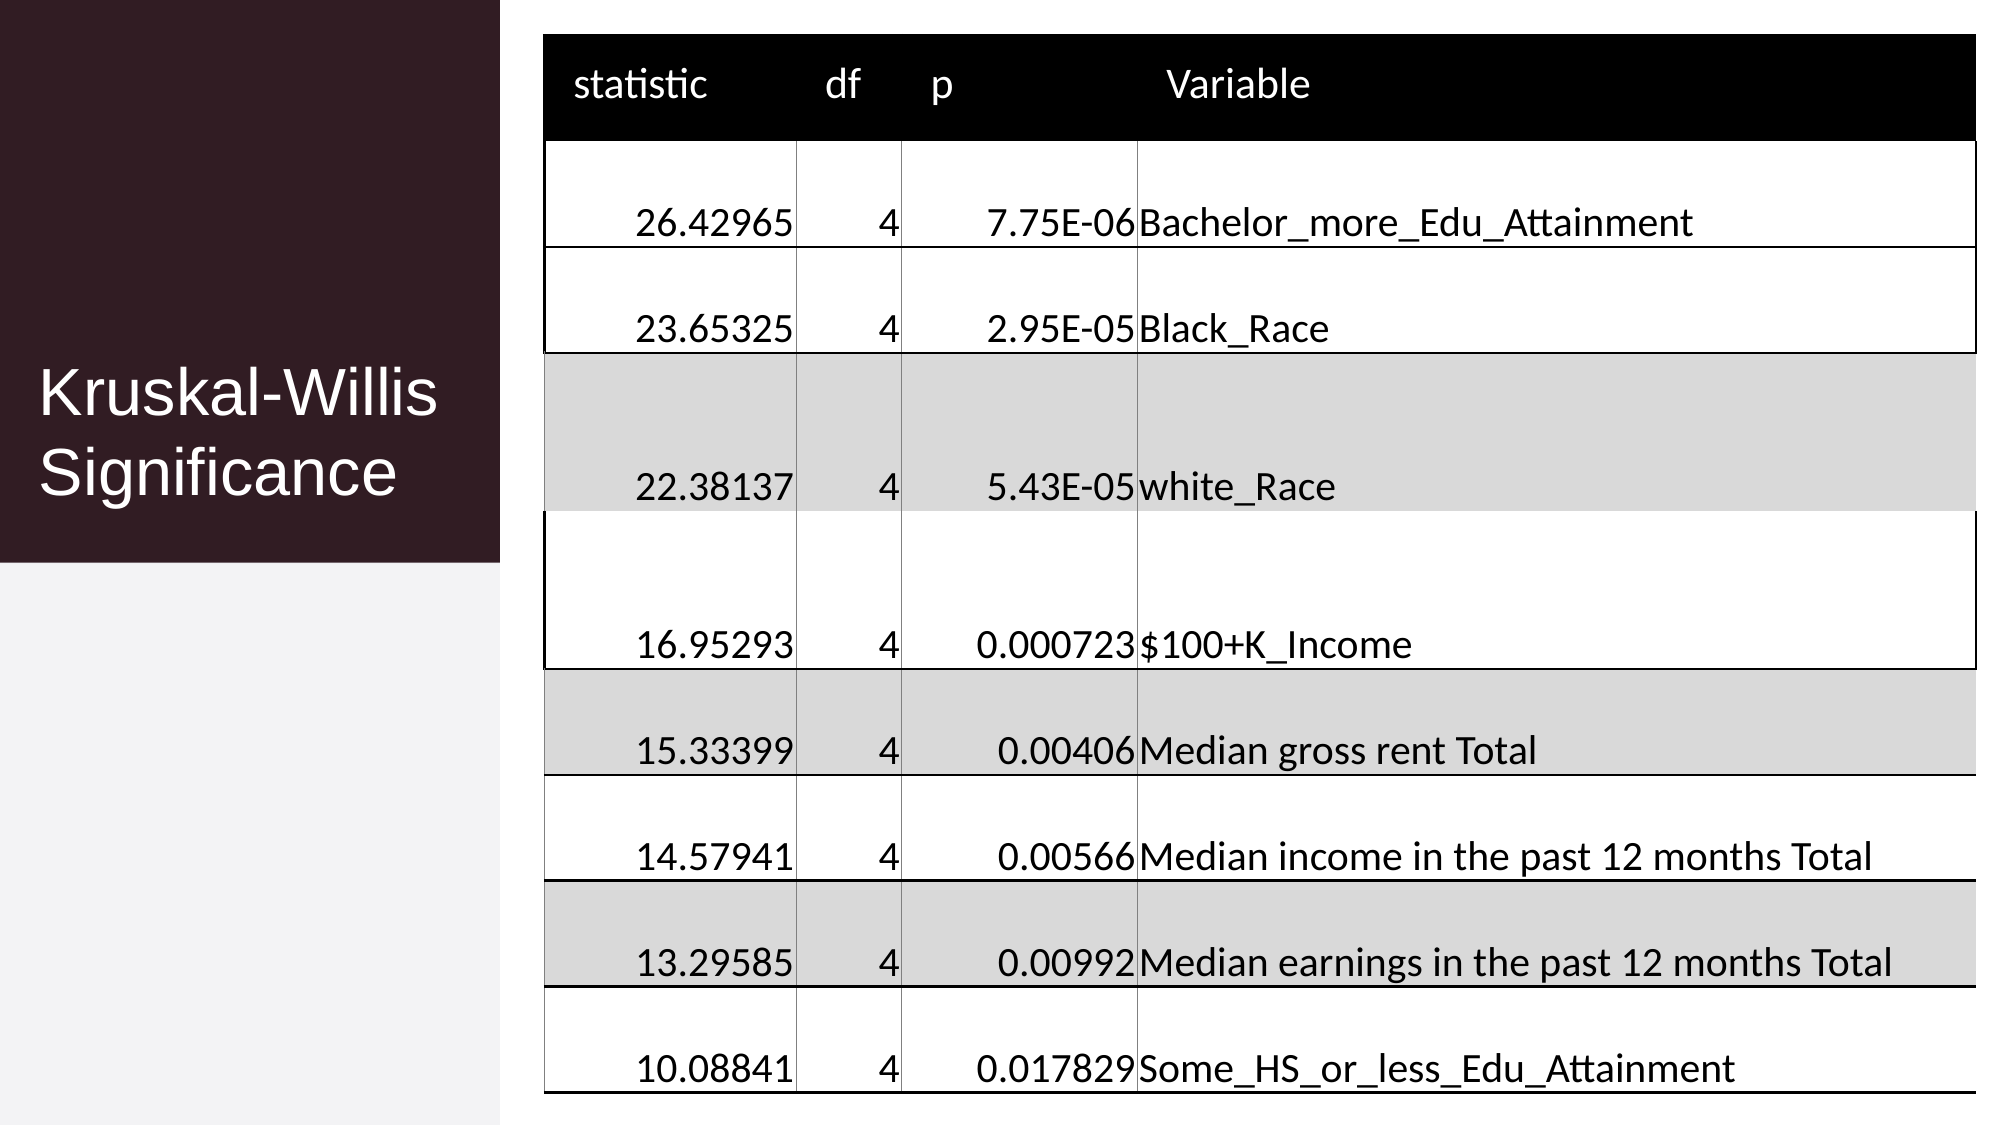

| statistic | df | p | Variable |
| --- | --- | --- | --- |
| 26.42965 | 4 | 7.75E-06 | Bachelor\_more\_Edu\_Attainment |
| 23.65325 | 4 | 2.95E-05 | Black\_Race |
| 22.38137 | 4 | 5.43E-05 | white\_Race |
| 16.95293 | 4 | 0.000723 | $100+K\_Income |
| 15.33399 | 4 | 0.00406 | Median gross rent Total |
| 14.57941 | 4 | 0.00566 | Median income in the past 12 months Total |
| 13.29585 | 4 | 0.00992 | Median earnings in the past 12 months Total |
| 10.08841 | 4 | 0.017829 | Some\_HS\_or\_less\_Edu\_Attainment |
# Kruskal-Willis Significance